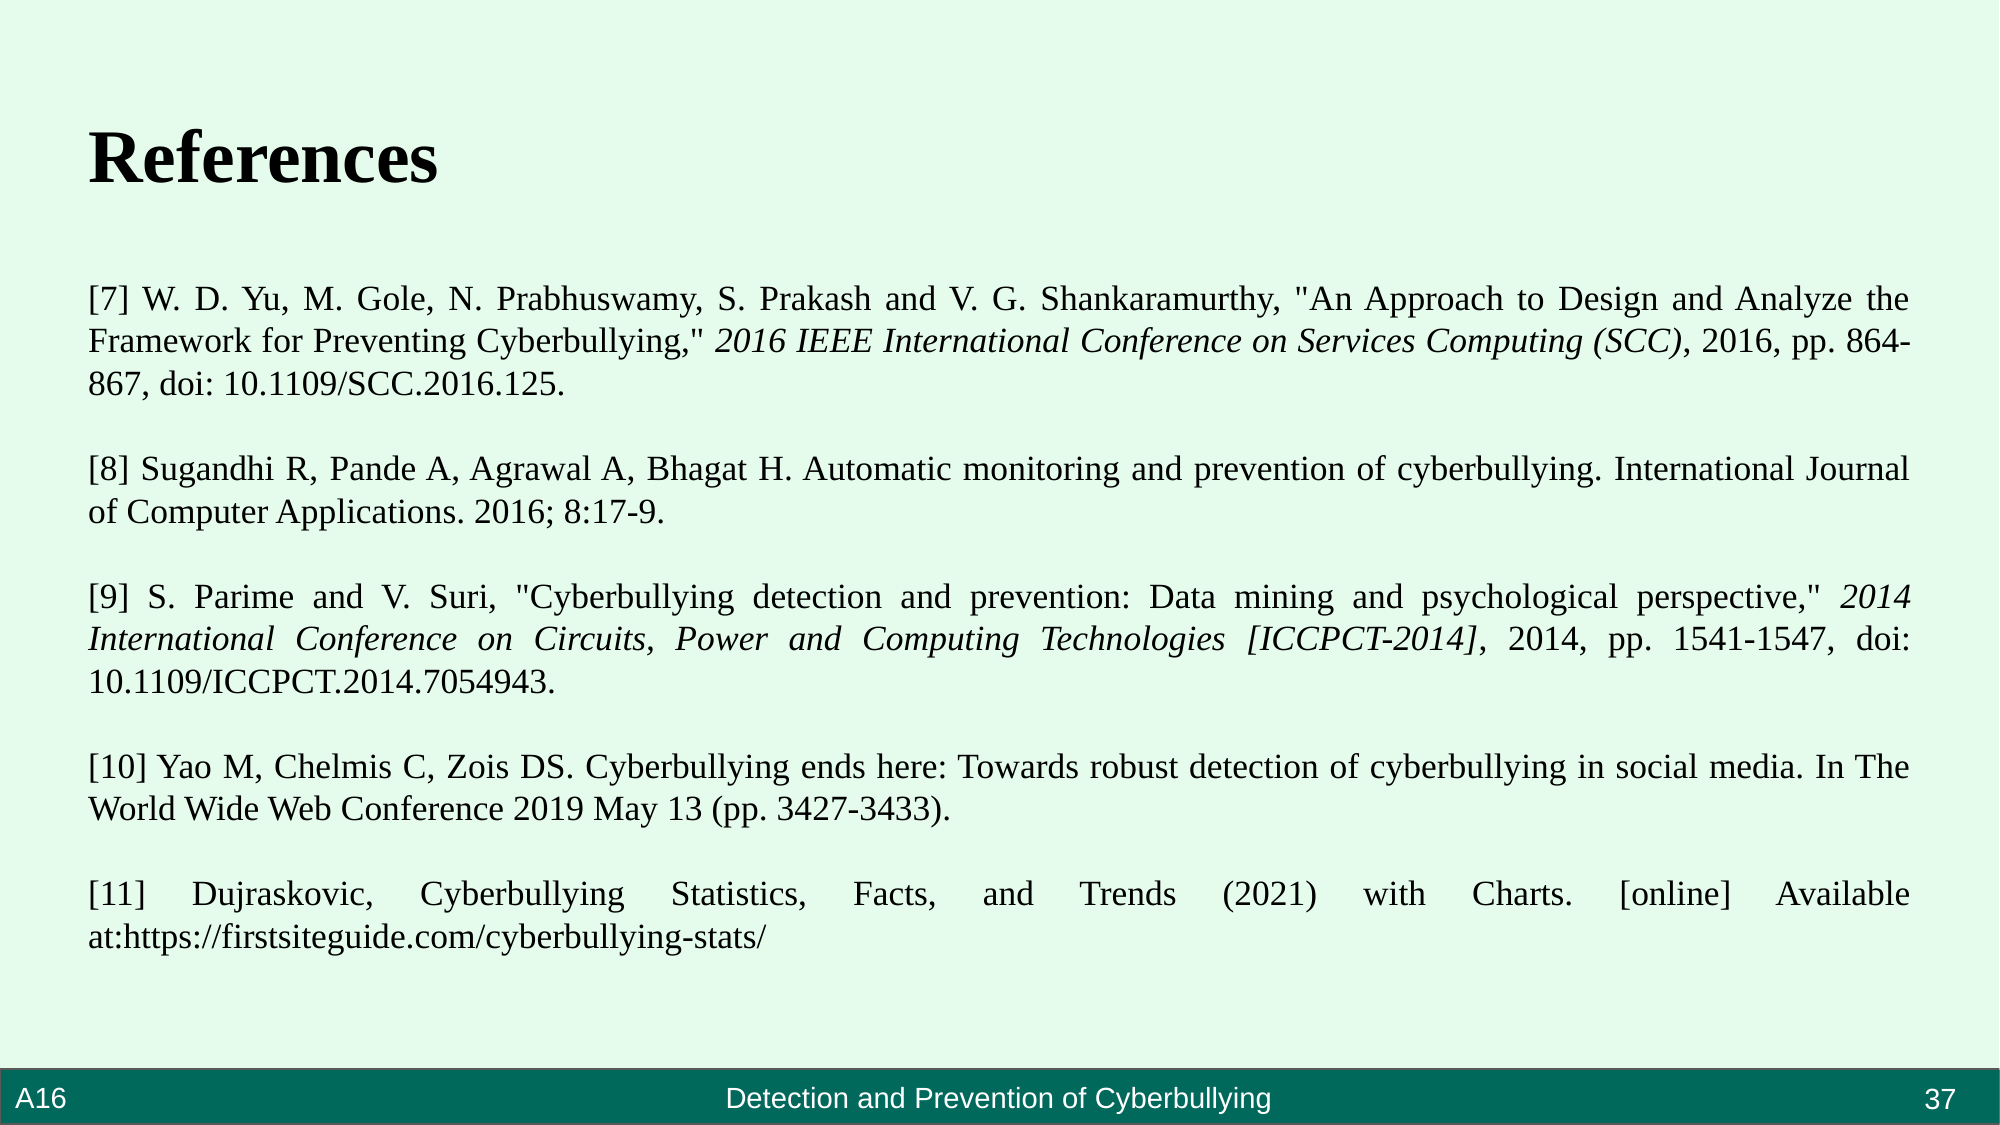

# References

[7] W. D. Yu, M. Gole, N. Prabhuswamy, S. Prakash and V. G. Shankaramurthy, "An Approach to Design and Analyze the Framework for Preventing Cyberbullying," 2016 IEEE International Conference on Services Computing (SCC), 2016, pp. 864-867, doi: 10.1109/SCC.2016.125.

[8] Sugandhi R, Pande A, Agrawal A, Bhagat H. Automatic monitoring and prevention of cyberbullying. International Journal of Computer Applications. 2016; 8:17-9.

[9] S. Parime and V. Suri, "Cyberbullying detection and prevention: Data mining and psychological perspective," 2014 International Conference on Circuits, Power and Computing Technologies [ICCPCT-2014], 2014, pp. 1541-1547, doi: 10.1109/ICCPCT.2014.7054943.

[10] Yao M, Chelmis C, Zois DS. Cyberbullying ends here: Towards robust detection of cyberbullying in social media. In The World Wide Web Conference 2019 May 13 (pp. 3427-3433).

[11] Dujraskovic, Cyberbullying Statistics, Facts, and Trends (2021) with Charts. [online] Available at:https://firstsiteguide.com/cyberbullying-stats/

37
A16                                                                                Detection and Prevention of Cyberbullying
IC4ME2                                                                             Detection and Prevention of Cyberbullying